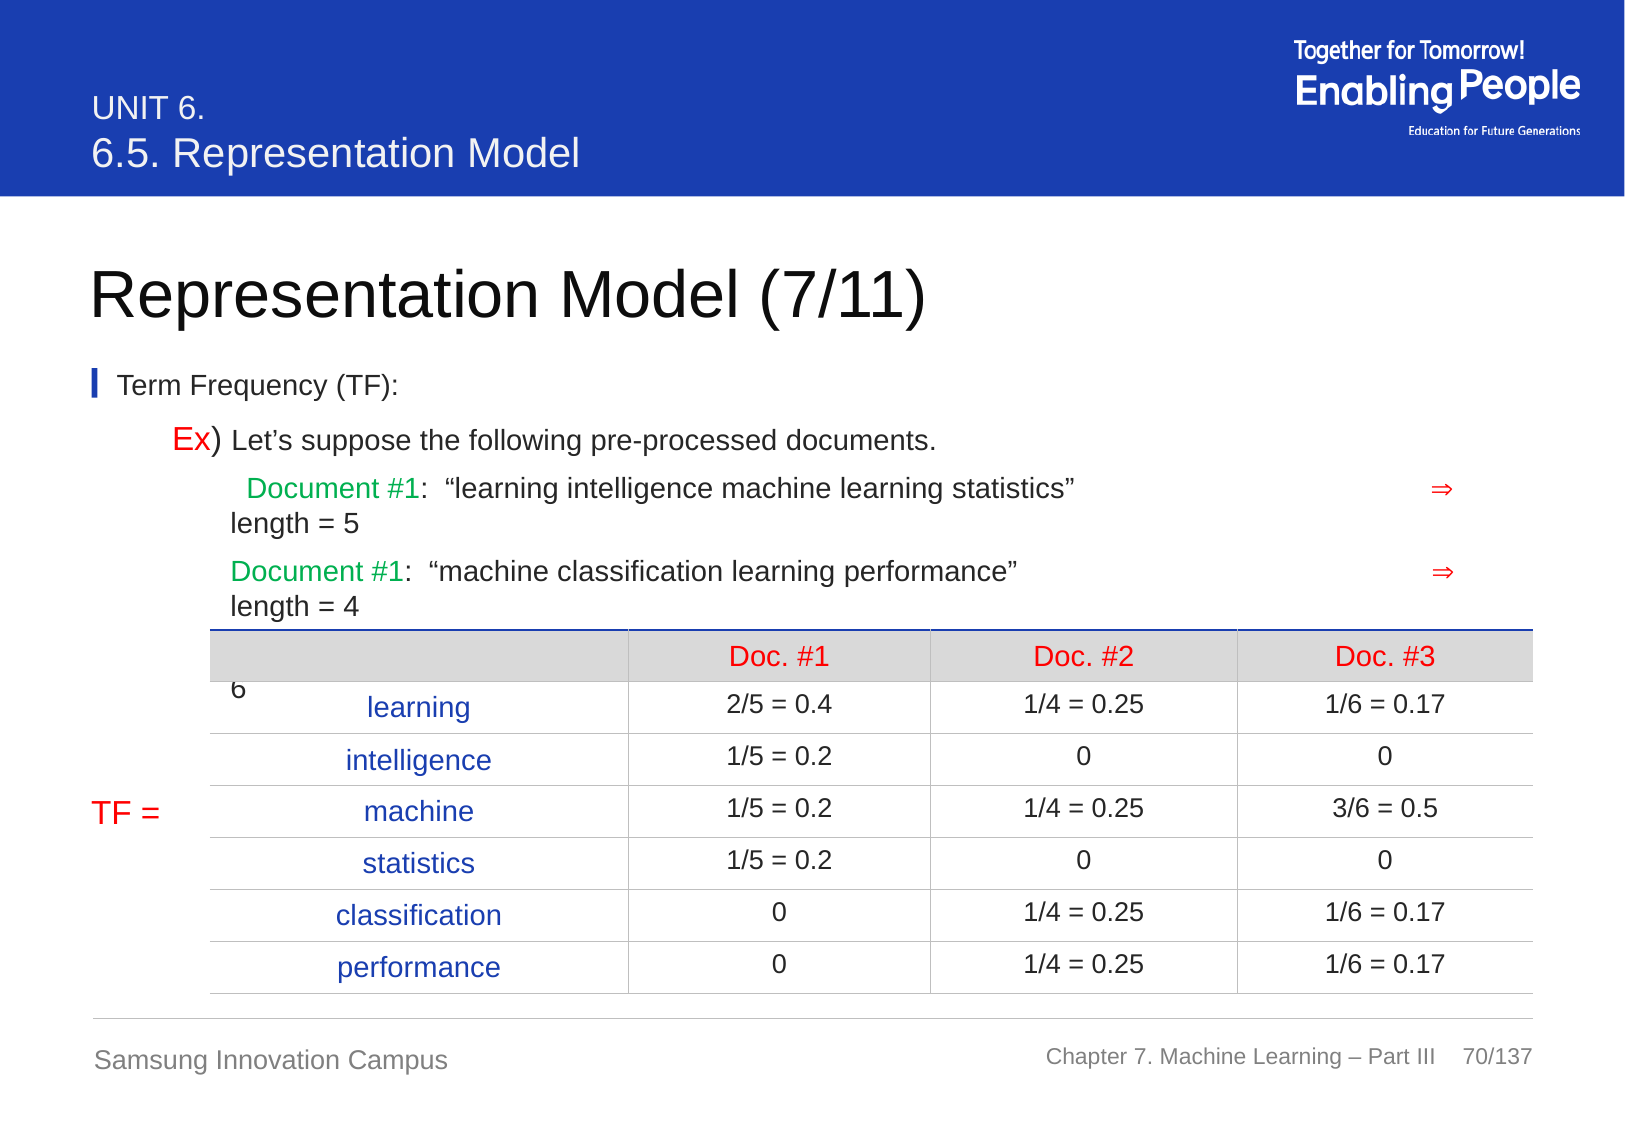

UNIT 6.
6.5. Representation Model
Representation Model (7/11)
Term Frequency (TF):

Ex) Let’s suppose the following pre-processed documents.
         Document #1:  “learning intelligence machine learning statistics”                                           ⇒ length = 5
	Document #1:  “machine classification learning performance”                                                  ⇒ length = 4
          Document #1:  “machine classification, machine learning, machine performance”            ⇒ length = 6
|  | Doc. #1 | Doc. #2 | Doc. #3 |
| --- | --- | --- | --- |
| learning | 2/5 = 0.4 | 1/4 = 0.25 | 1/6 = 0.17 |
| intelligence | 1/5 = 0.2 | 0 | 0 |
| machine | 1/5 = 0.2 | 1/4 = 0.25 | 3/6 = 0.5 |
| statistics | 1/5 = 0.2 | 0 | 0 |
| classification | 0 | 1/4 = 0.25 | 1/6 = 0.17 |
| performance | 0 | 1/4 = 0.25 | 1/6 = 0.17 |
TF =